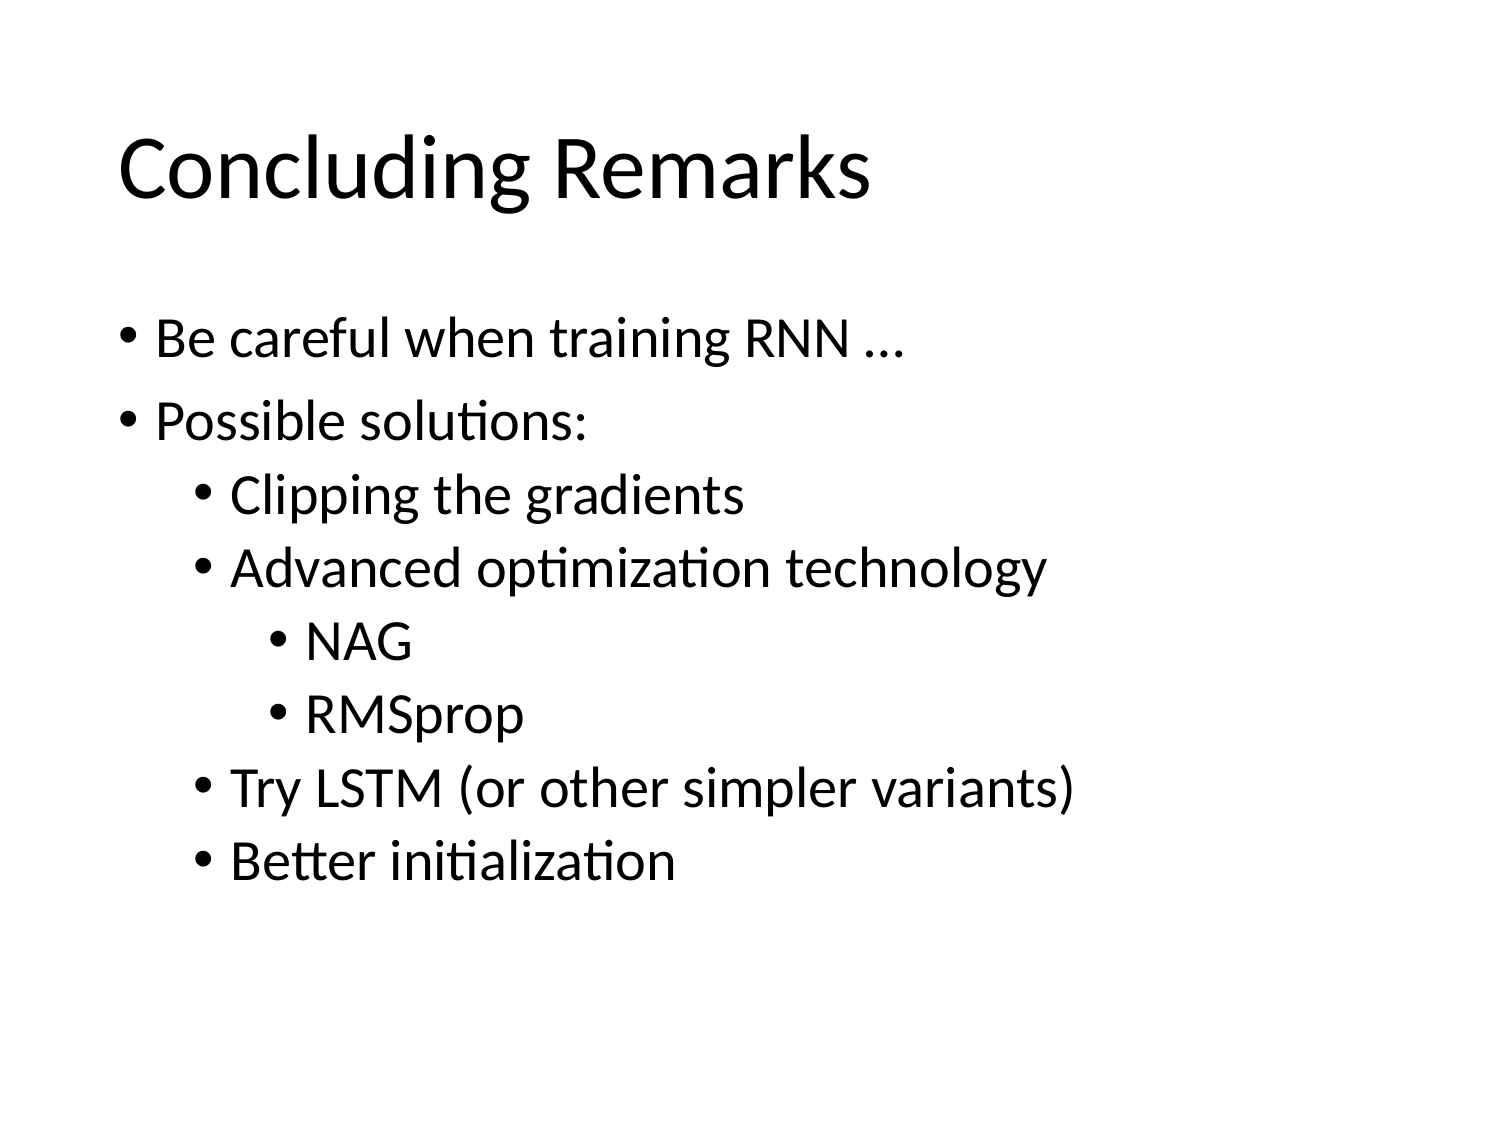

# Concluding Remarks
Be careful when training RNN …
Possible solutions:
Clipping the gradients
Advanced optimization technology
NAG
RMSprop
Try LSTM (or other simpler variants)
Better initialization